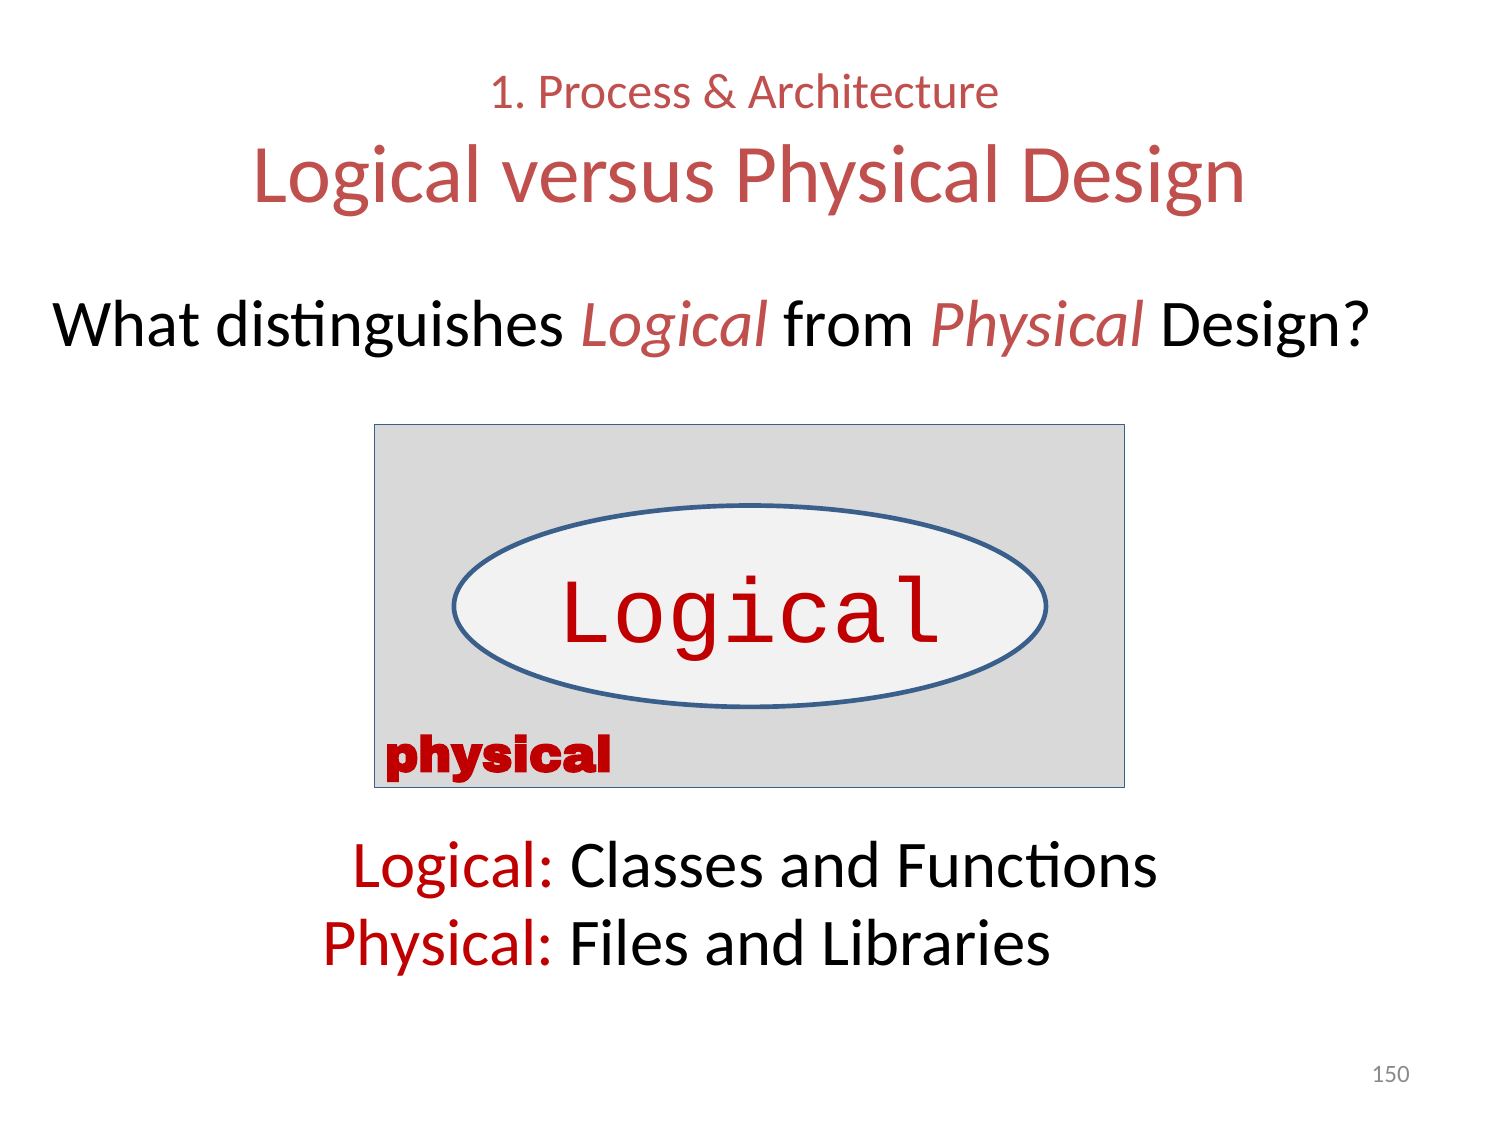

# 1. Process & Architecture Logical versus Physical Design
What distinguishes Logical from Physical Design?

                    Logical: Classes and Functions
                  Physical: Files and Libraries

Logical
physical
150